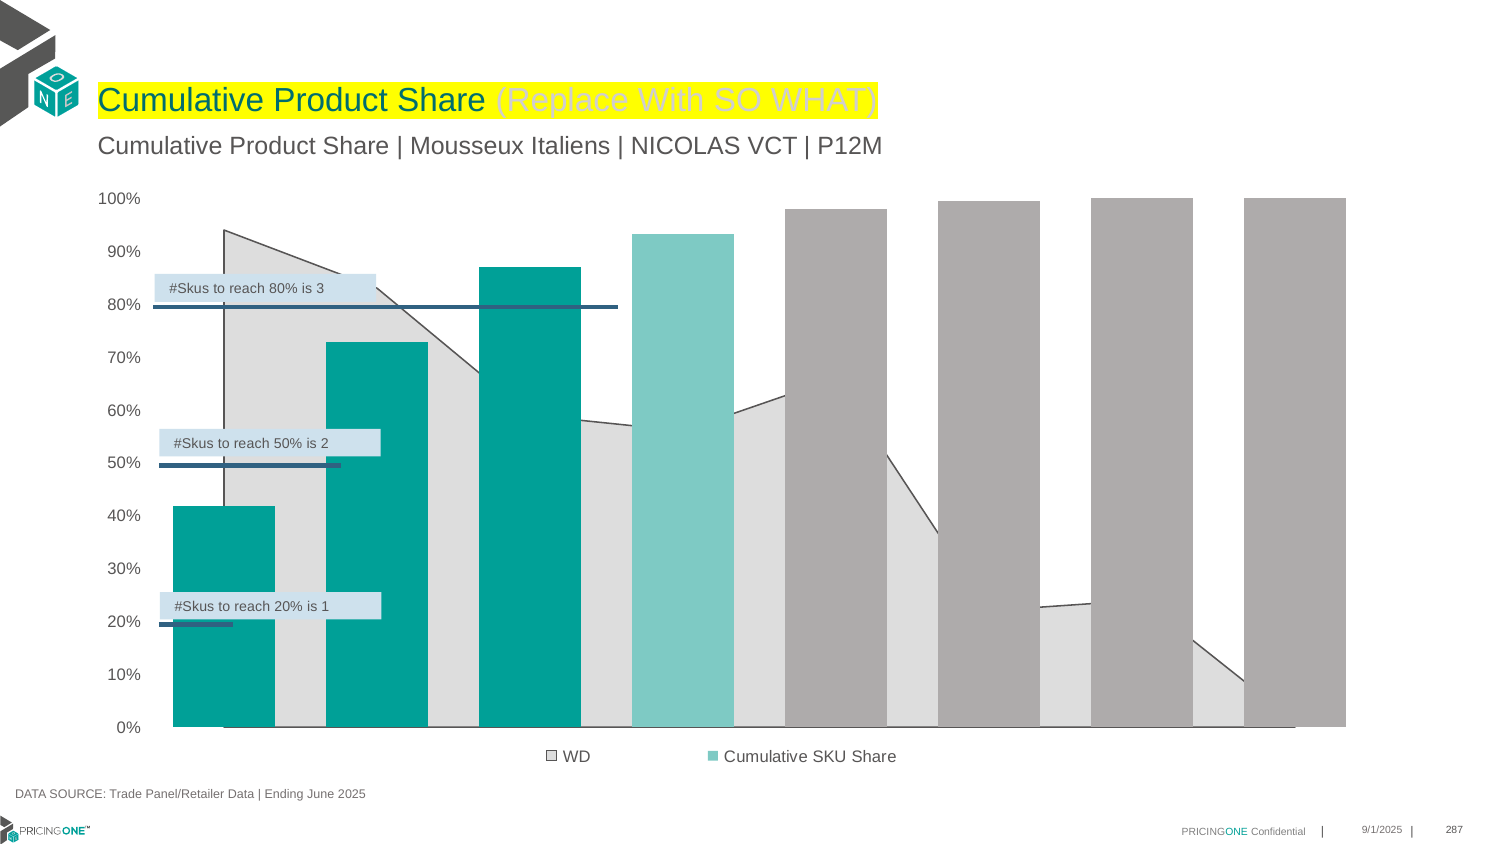

# Cumulative Product Share (Replace With SO WHAT)
Cumulative Product Share | Mousseux Italiens | NICOLAS VCT | P12M

### Chart

| Category | WD | Cumulative SKU Share |
|---|---|---|
| All Others | 0.94 | 0.41874468119269737 |
| Bottega | 0.83 | 0.7274522712310731 |
| Savian | 0.59 | 0.8692014964915944 |
| Bottega | 0.56 | 0.9332198654442109 |
| Contarini | 0.66 | 0.9796560638417445 |
| Contarini | 0.22 | 0.994540695900705 |
| Bottega | 0.24 | 0.9998073186788485 |
| Bottega | 0.01 | 1.0000000000000002 |
#Skus to reach 80% is 3
#Skus to reach 50% is 2
#Skus to reach 20% is 1
DATA SOURCE: Trade Panel/Retailer Data | Ending June 2025

9/1/2025
287